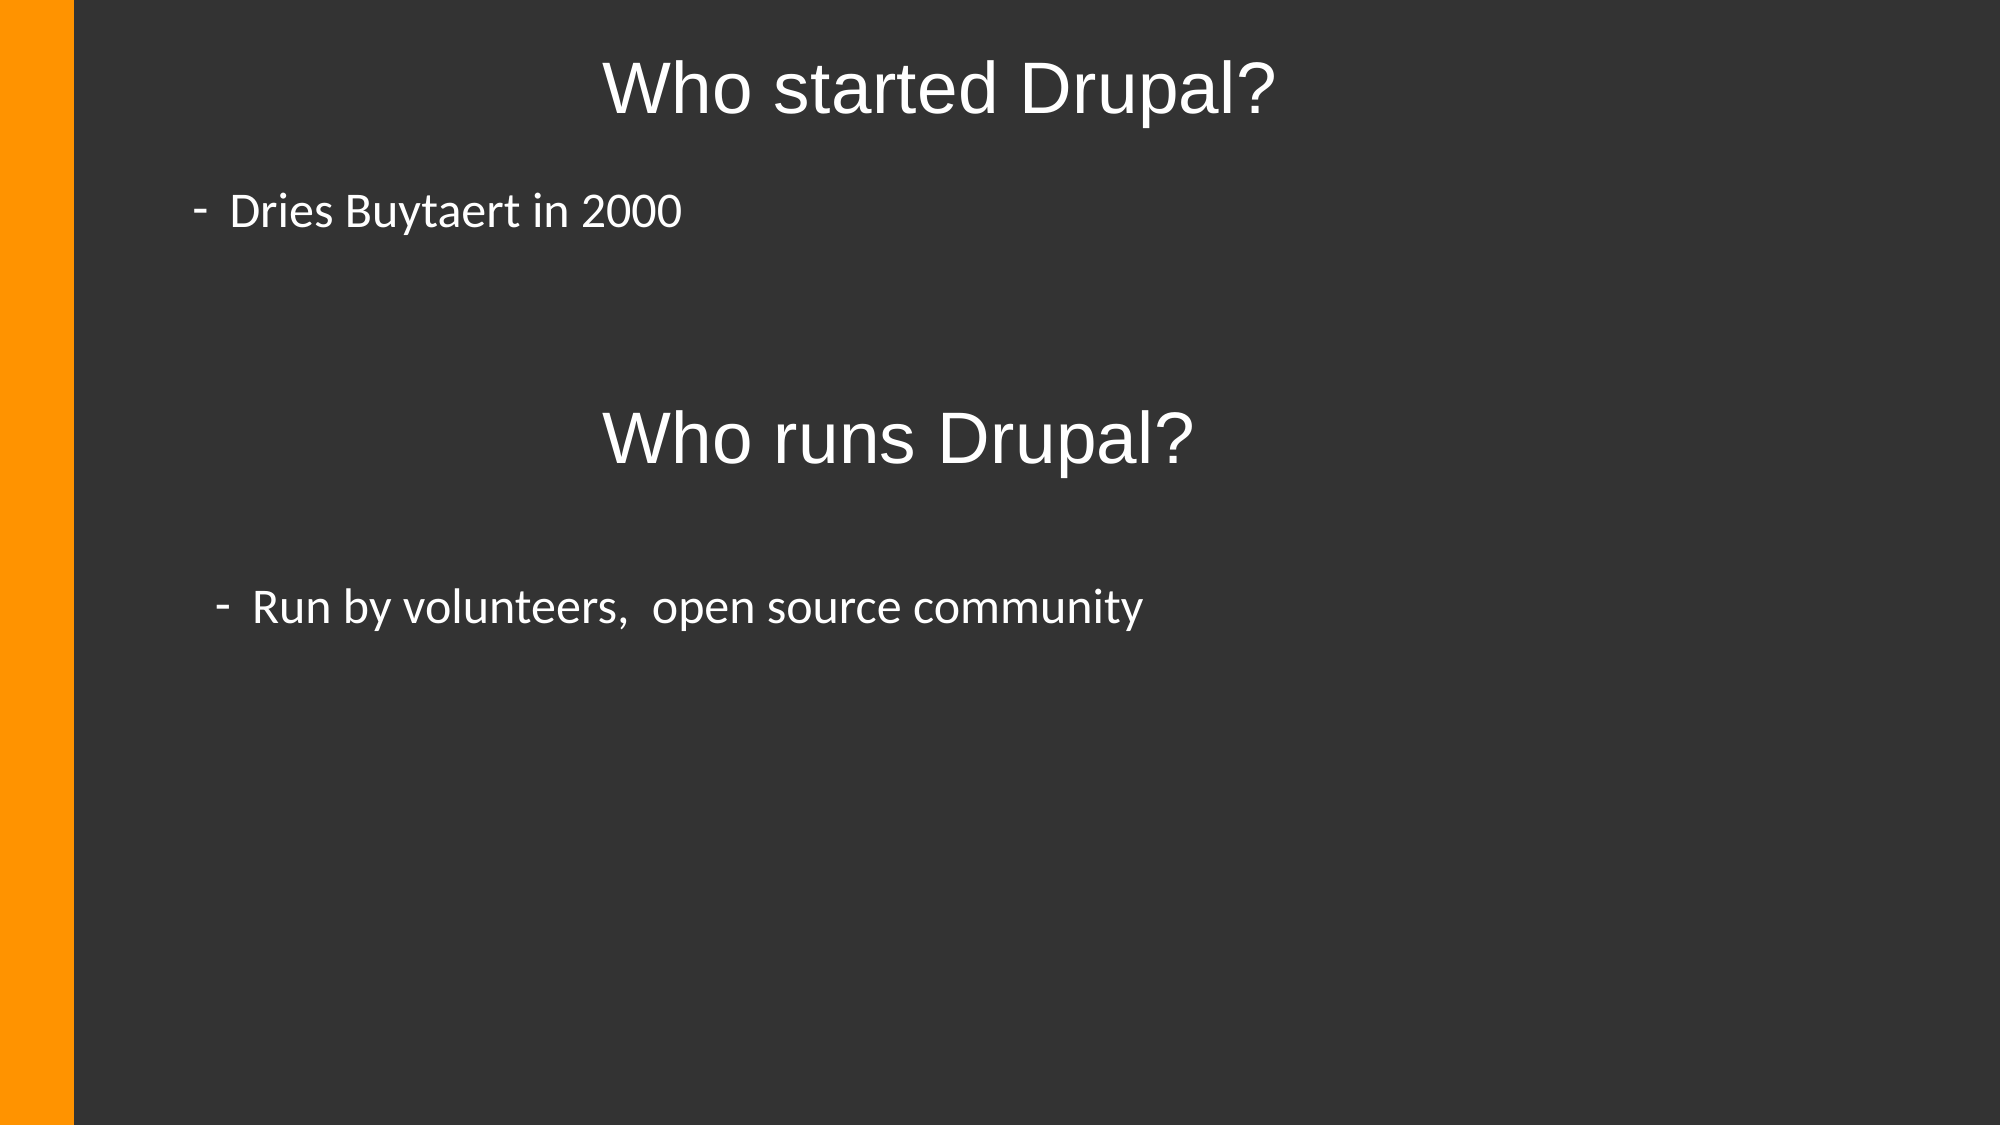

# Who started Drupal?
Dries Buytaert in 2000
Who runs Drupal?
Run by volunteers,  open source community